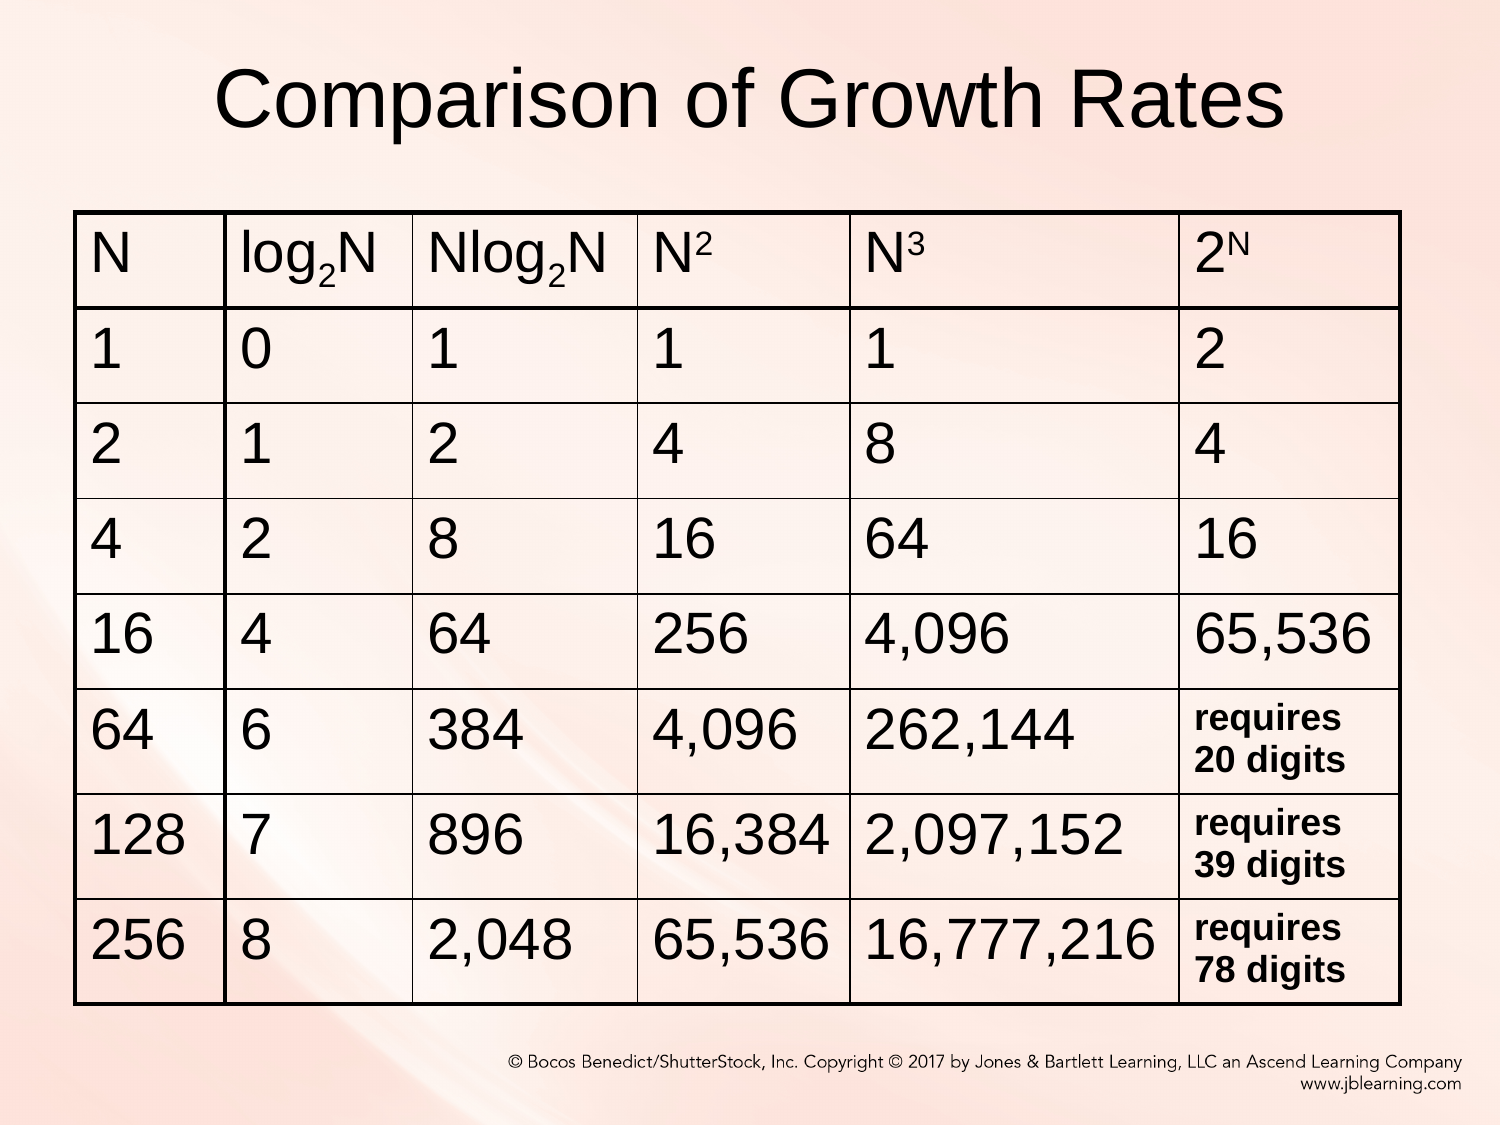

Comparison of Growth Rates
| N | log2N | Nlog2N | N2 | N3 | 2N |
| --- | --- | --- | --- | --- | --- |
| 1 | 0 | 1 | 1 | 1 | 2 |
| 2 | 1 | 2 | 4 | 8 | 4 |
| 4 | 2 | 8 | 16 | 64 | 16 |
| 16 | 4 | 64 | 256 | 4,096 | 65,536 |
| 64 | 6 | 384 | 4,096 | 262,144 | requires 20 digits |
| 128 | 7 | 896 | 16,384 | 2,097,152 | requires 39 digits |
| 256 | 8 | 2,048 | 65,536 | 16,777,216 | requires 78 digits |